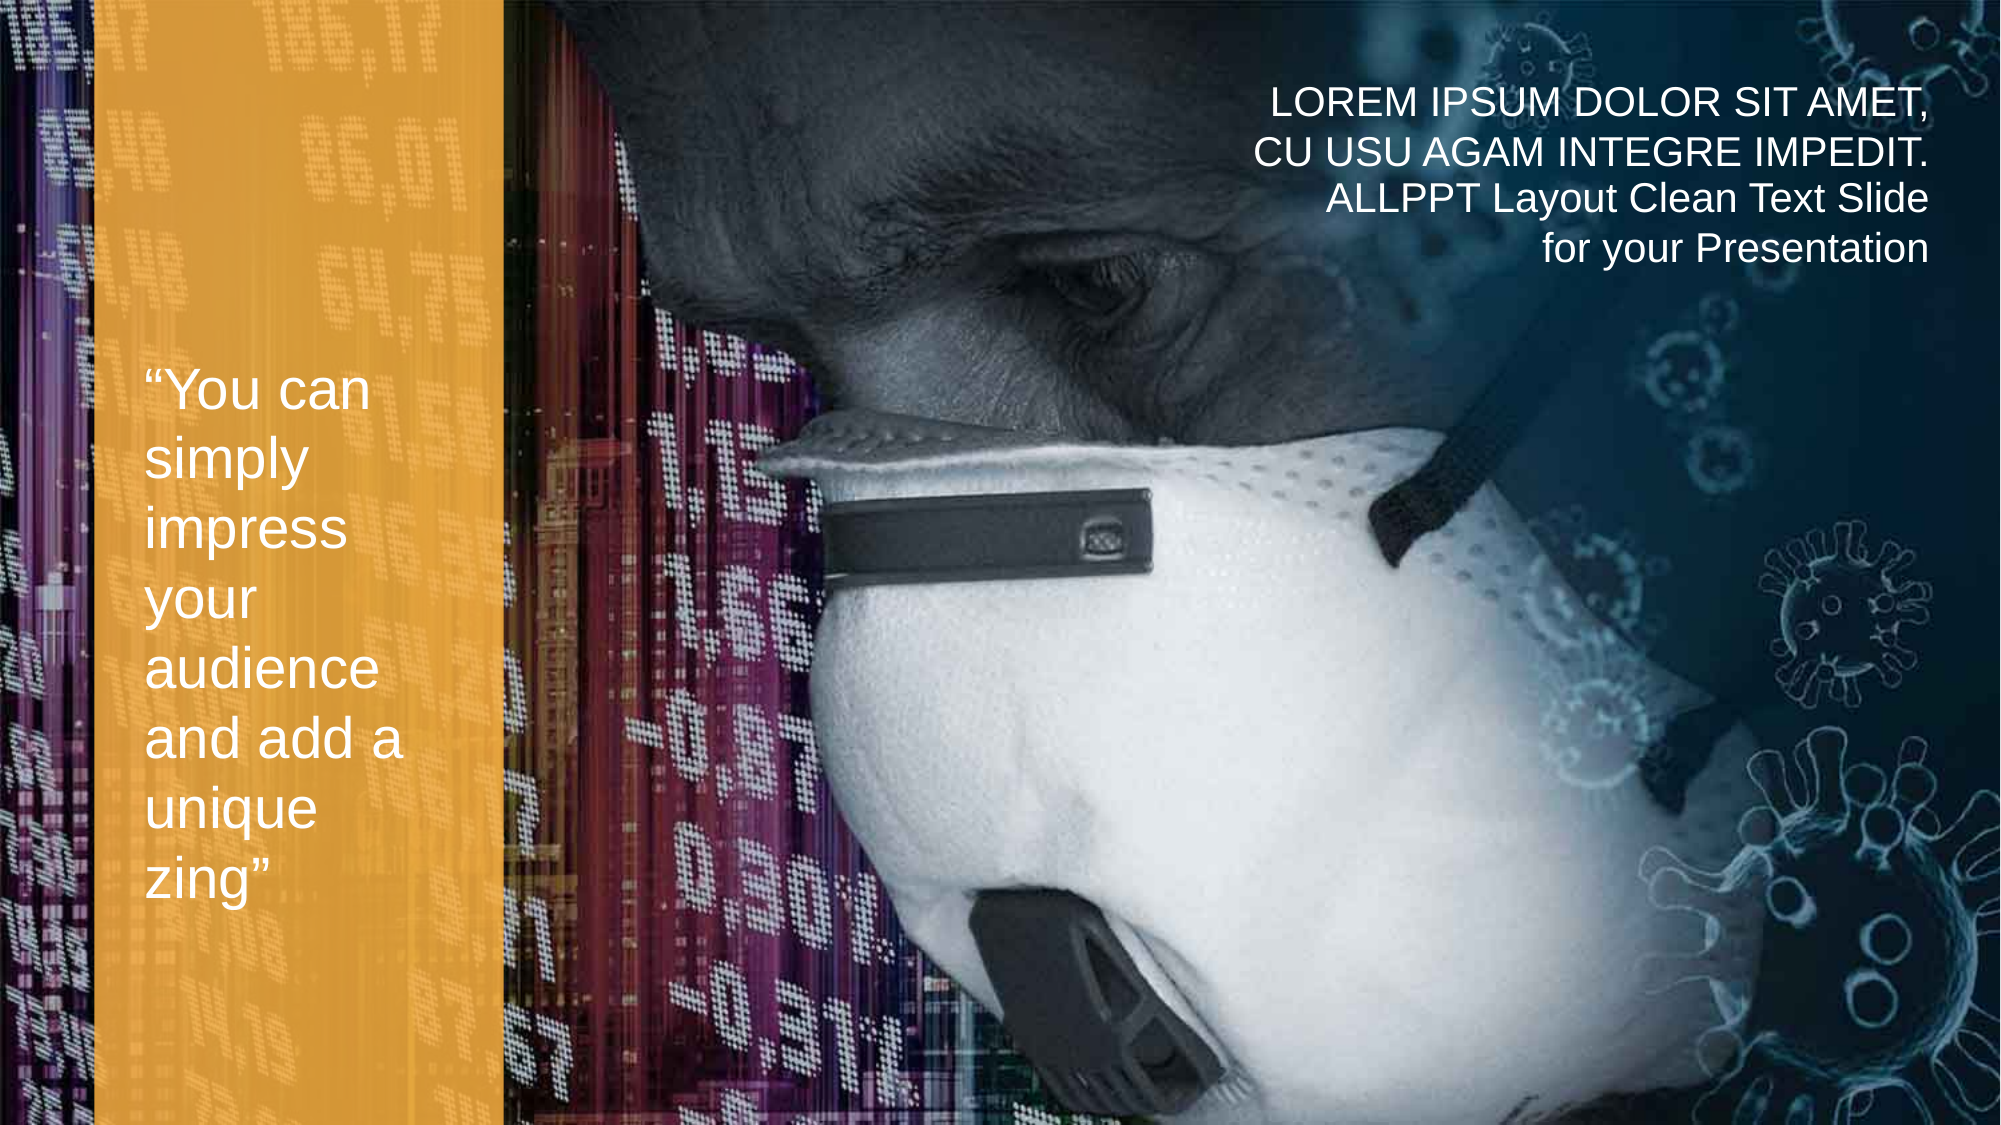

LOREM IPSUM DOLOR SIT AMET, CU USU AGAM INTEGRE IMPEDIT.
ALLPPT Layout Clean Text Slide for your Presentation
“You can simply impress your audience and add a unique zing”